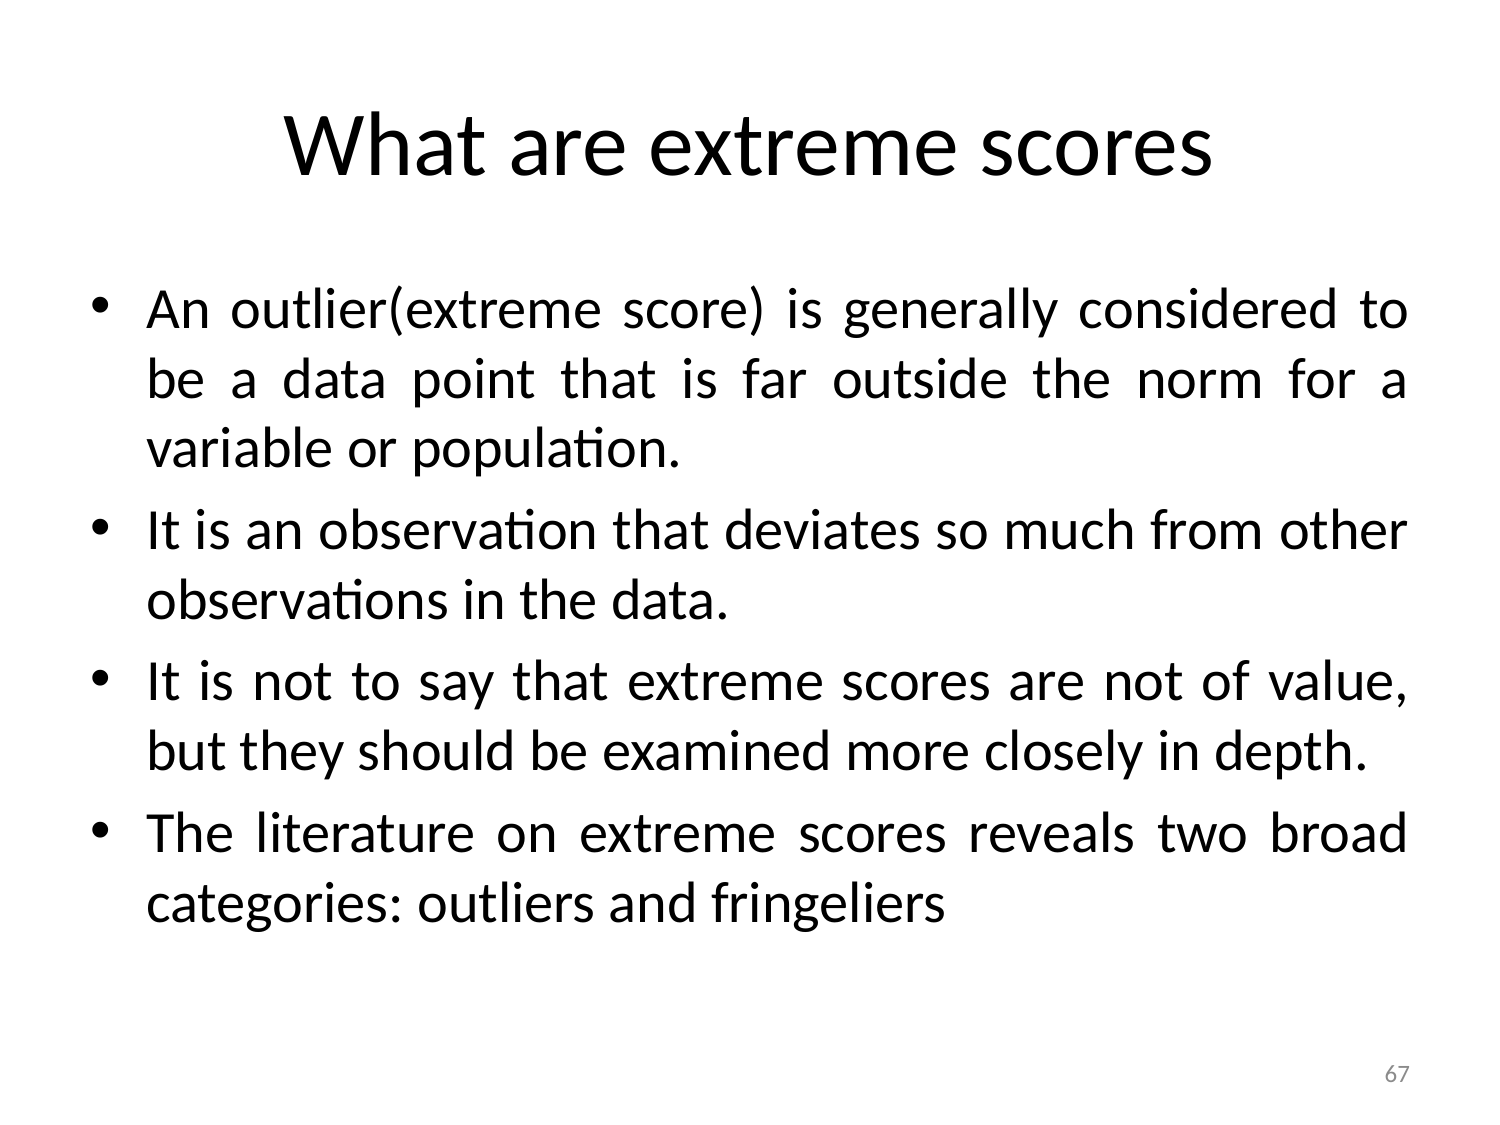

# What are extreme scores
An outlier(extreme score) is generally considered to be a data point that is far outside the norm for a variable or population.
It is an observation that deviates so much from other observations in the data.
It is not to say that extreme scores are not of value, but they should be examined more closely in depth.
The literature on extreme scores reveals two broad categories: outliers and fringeliers
67